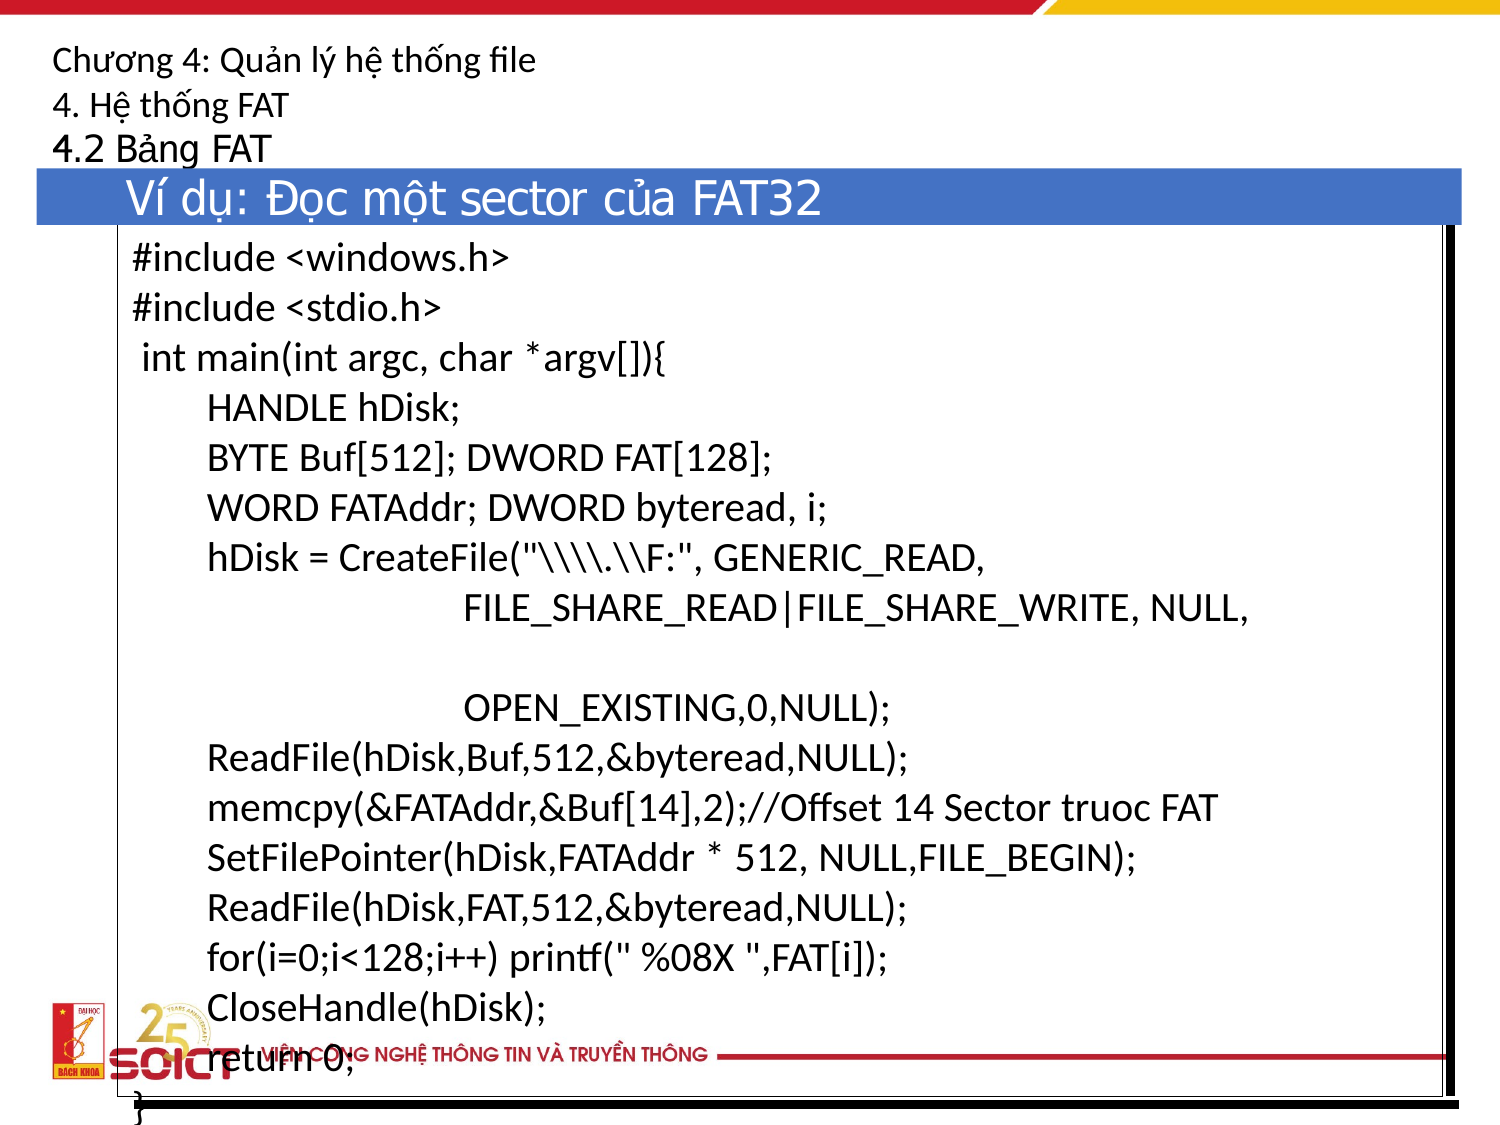

Chương 4: Quản lý hệ thống file
4. Hệ thống FAT
4.2 Bảng FAT
Ví dụ: Đọc một sector của FAT32

#include <windows.h>
#include <stdio.h>
 int main(int argc, char *argv[]){
HANDLE hDisk;
BYTE Buf[512]; DWORD FAT[128];
WORD FATAddr; DWORD byteread, i;
hDisk = CreateFile("\\\\.\\F:", GENERIC_READ,
                           FILE_SHARE_READ|FILE_SHARE_WRITE, NULL,
                           OPEN_EXISTING,0,NULL);
ReadFile(hDisk,Buf,512,&byteread,NULL); memcpy(&FATAddr,&Buf[14],2);//Offset 14 Sector truoc FAT SetFilePointer(hDisk,FATAddr * 512, NULL,FILE_BEGIN); ReadFile(hDisk,FAT,512,&byteread,NULL);
for(i=0;i<128;i++) printf(" %08X ",FAT[i]);
CloseHandle(hDisk);
return 0;
}